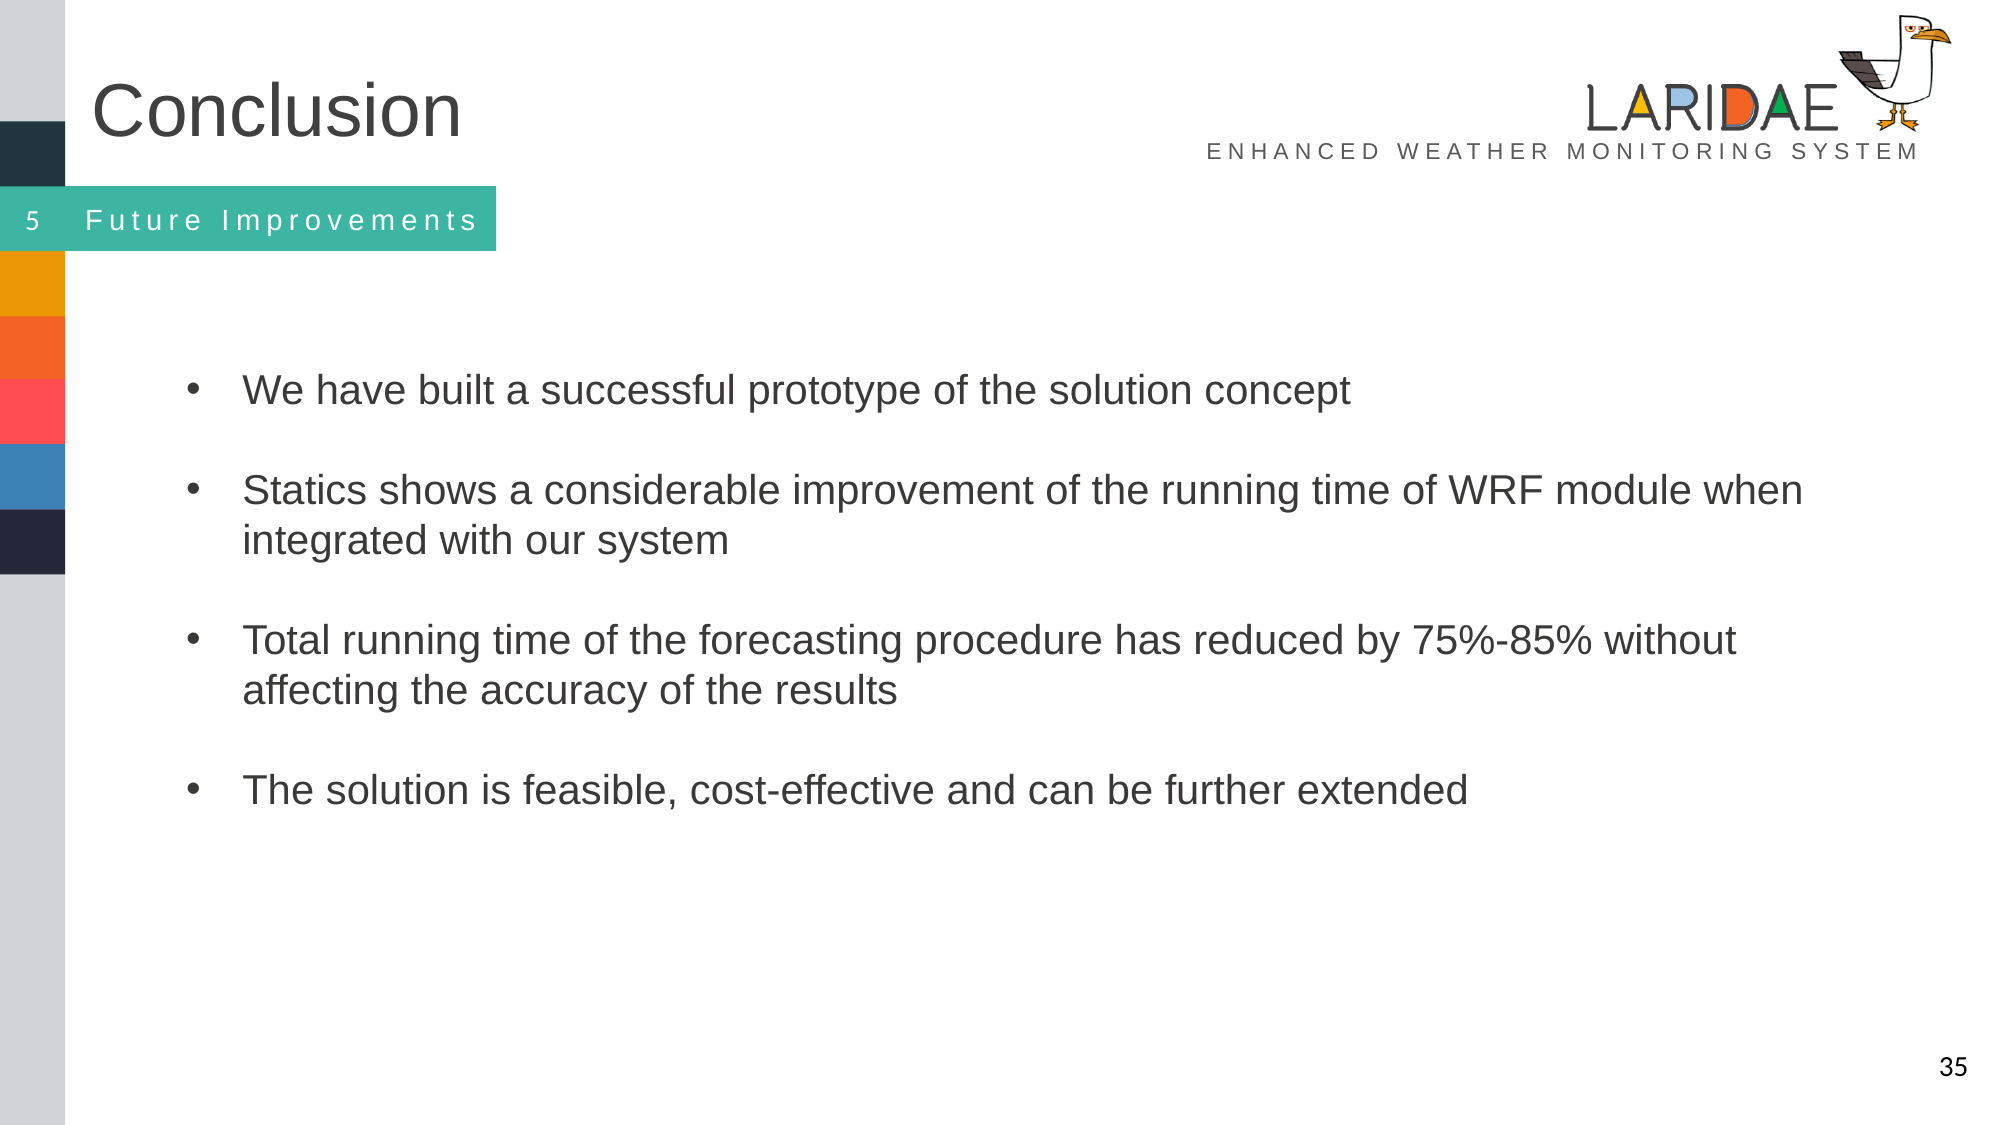

Conclusion
We have built a successful prototype of the solution concept
Statics shows a considerable improvement of the running time of WRF module when integrated with our system
Total running time of the forecasting procedure has reduced by 75%-85% without affecting the accuracy of the results
The solution is feasible, cost-effective and can be further extended

35